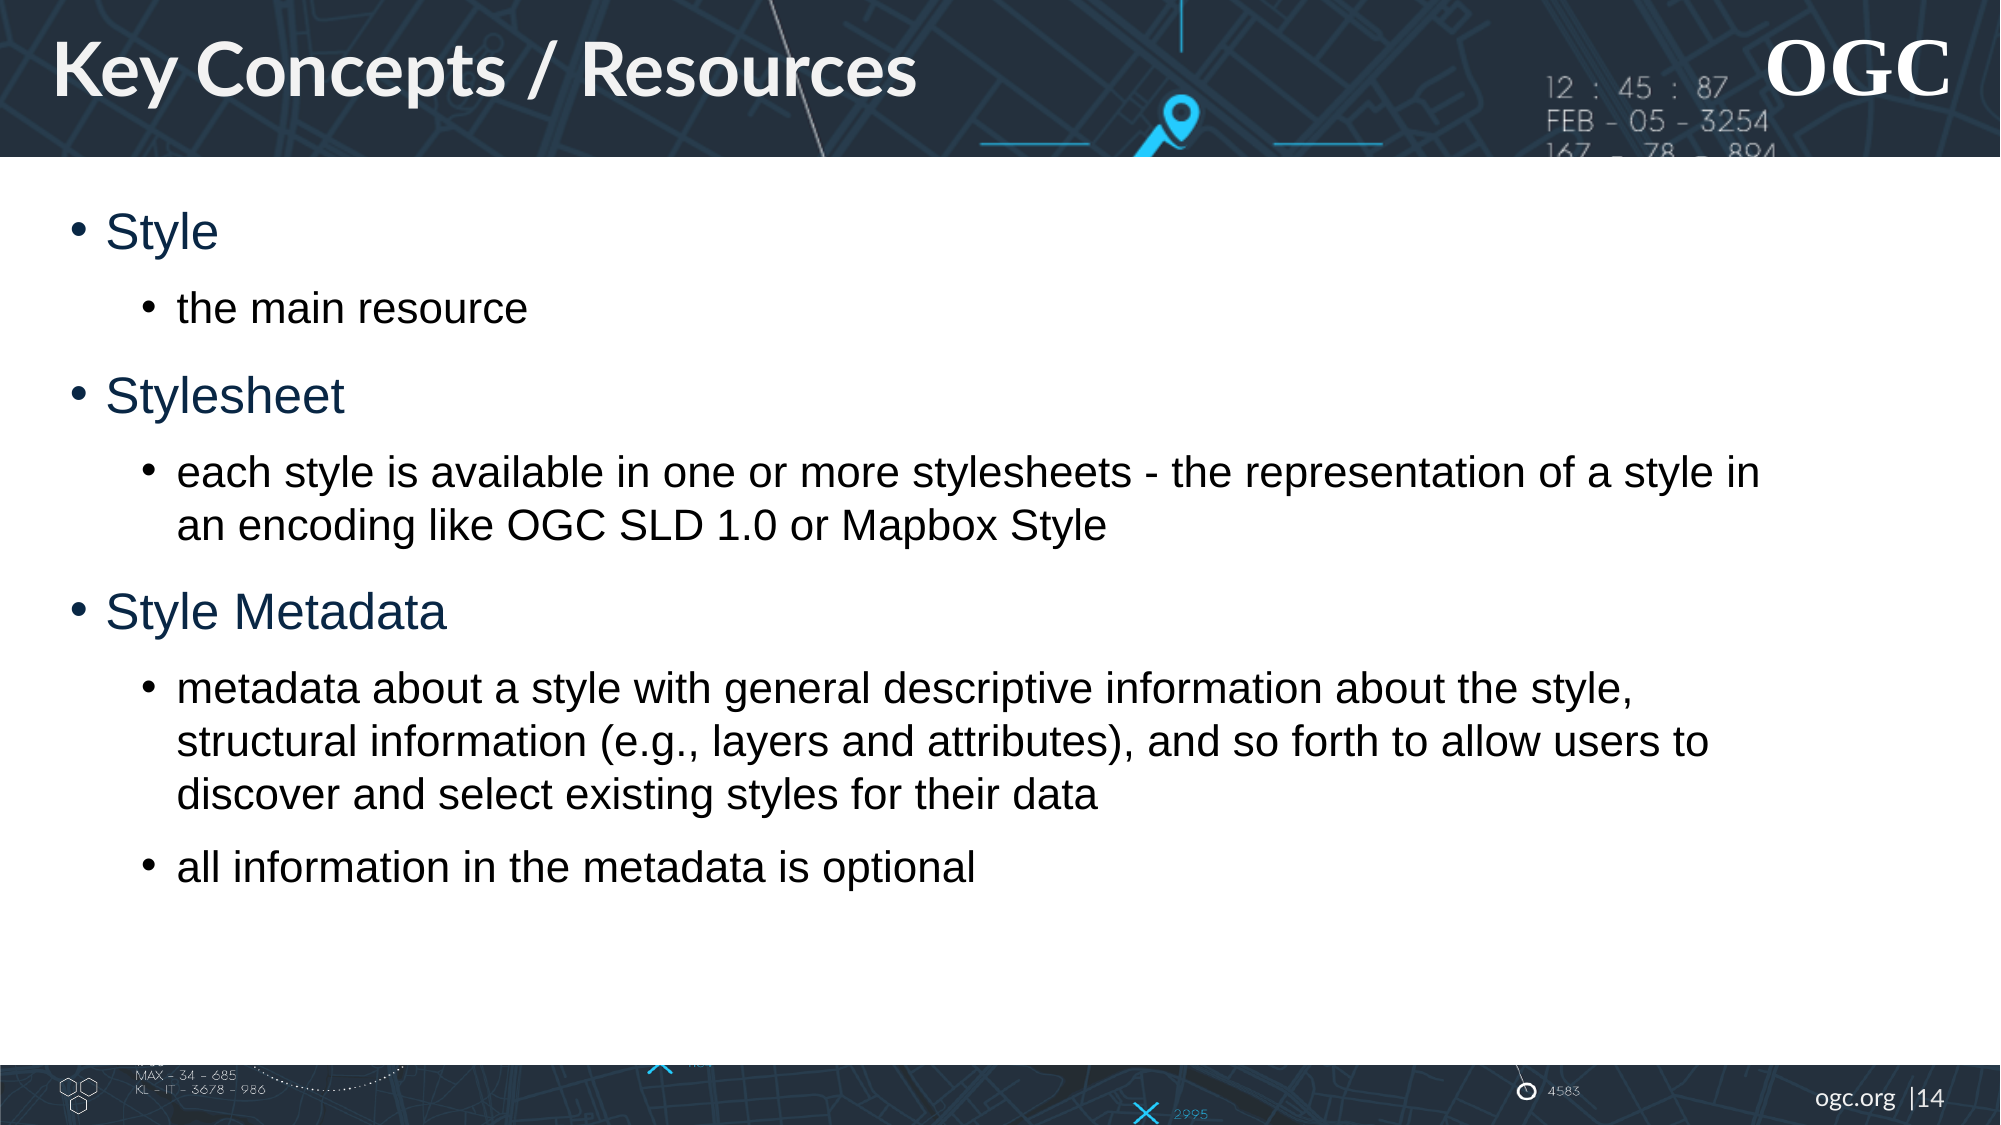

# Key Concepts / Resources
Style
the main resource
Stylesheet
each style is available in one or more stylesheets - the representation of a style in an encoding like OGC SLD 1.0 or Mapbox Style
Style Metadata
metadata about a style with general descriptive information about the style, structural information (e.g., layers and attributes), and so forth to allow users to discover and select existing styles for their data
all information in the metadata is optional
14